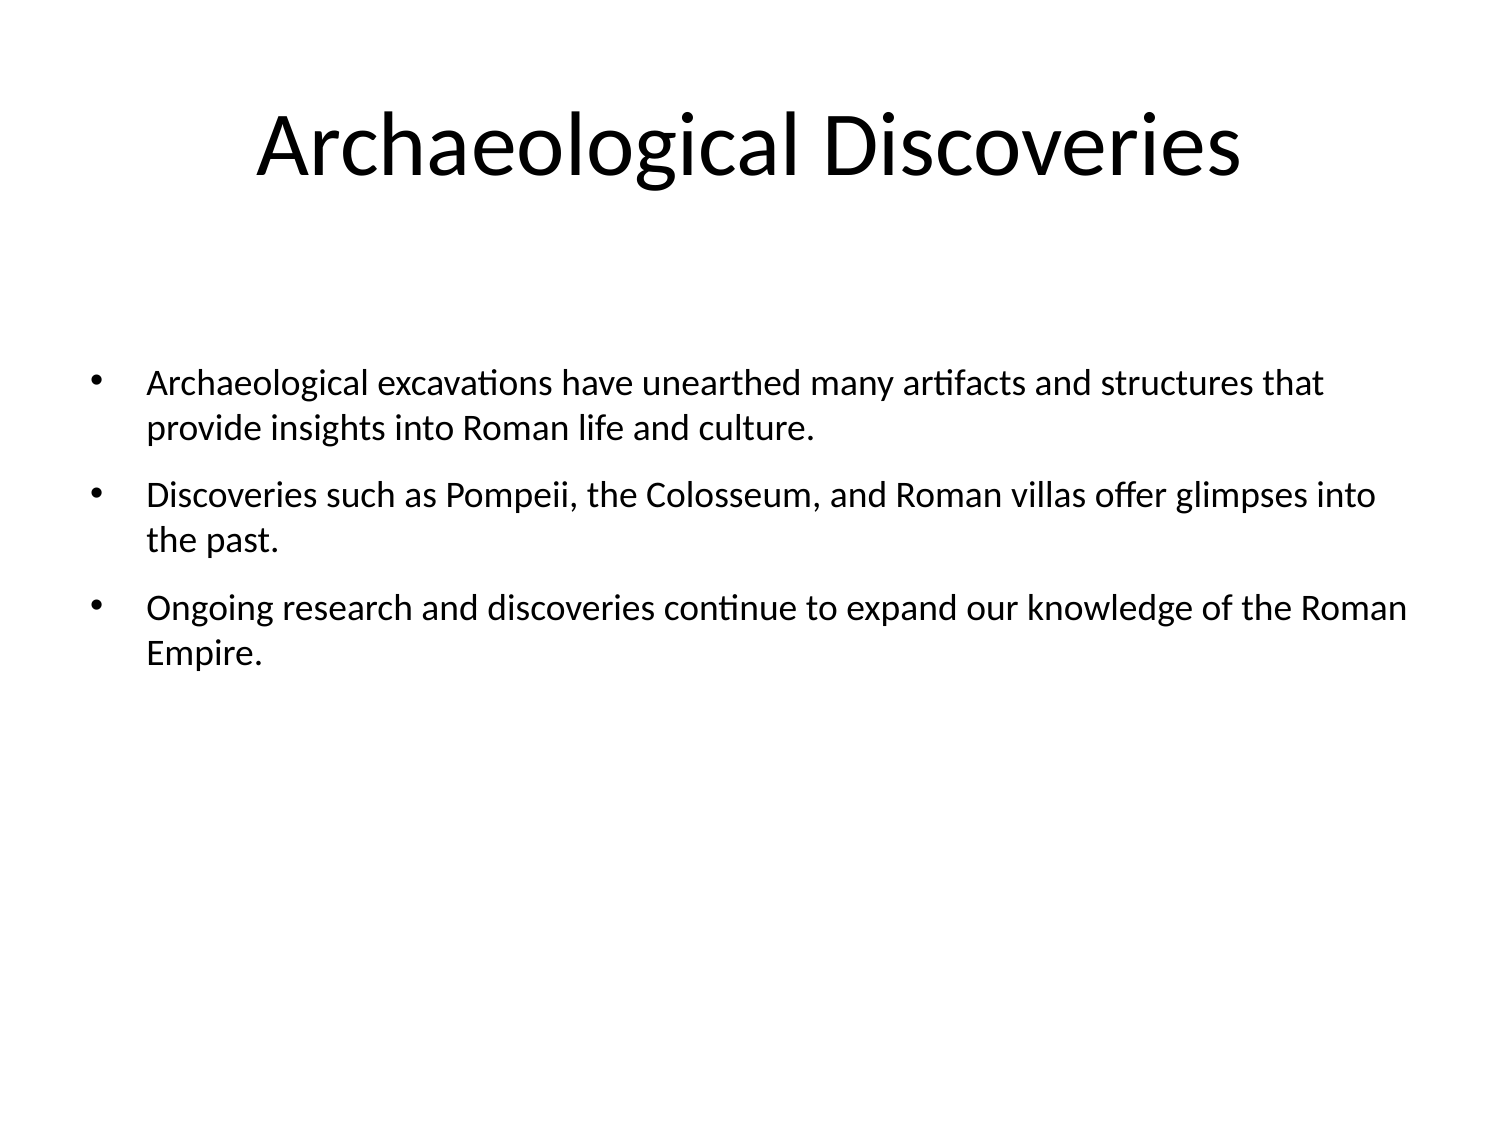

# Archaeological Discoveries

Archaeological excavations have unearthed many artifacts and structures that provide insights into Roman life and culture.
Discoveries such as Pompeii, the Colosseum, and Roman villas offer glimpses into the past.
Ongoing research and discoveries continue to expand our knowledge of the Roman Empire.